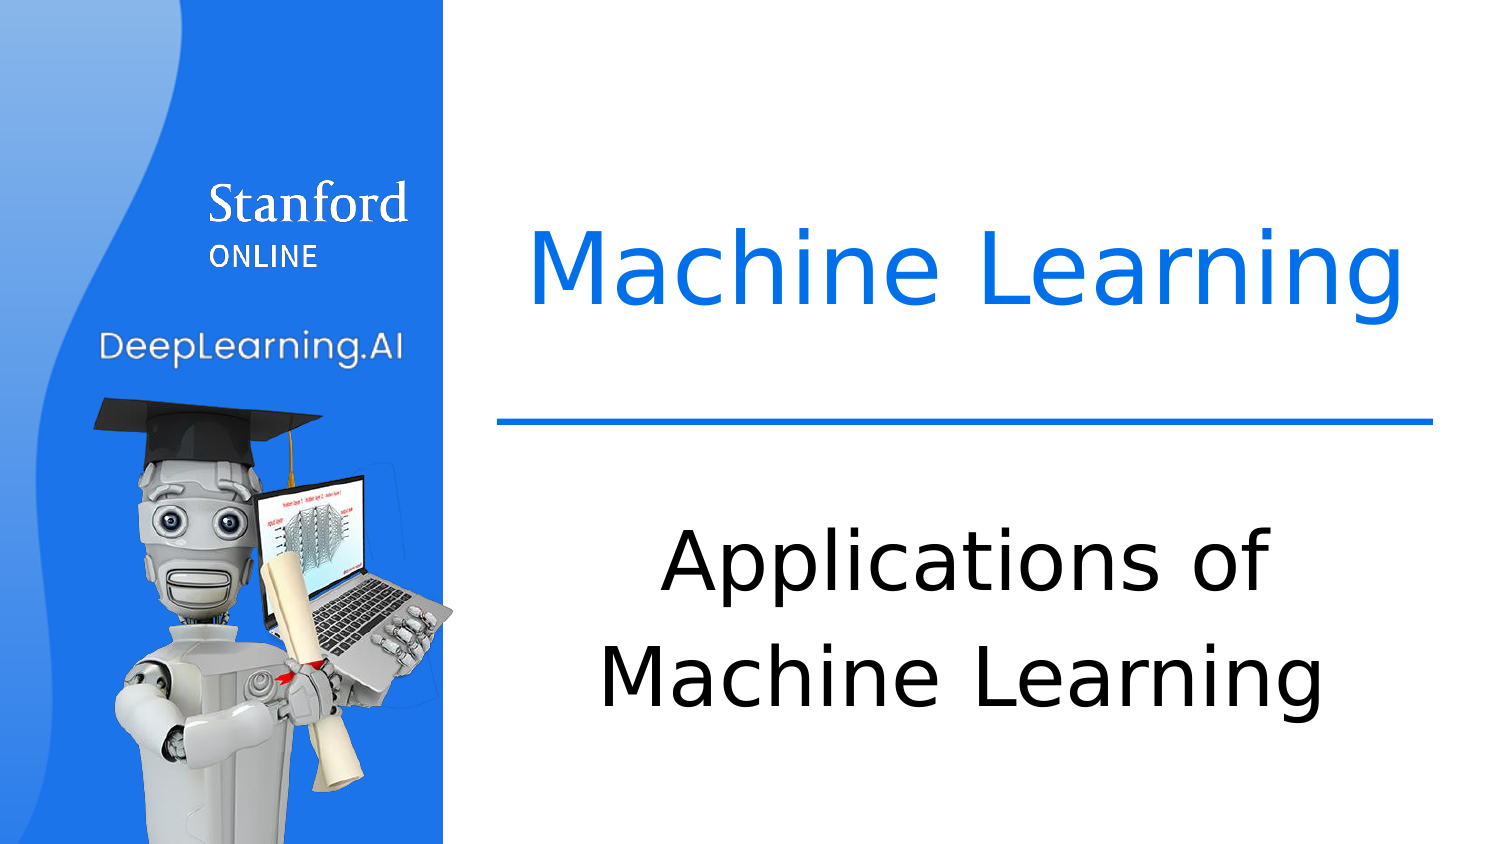

# Machine Learning
Applications of Machine Learning